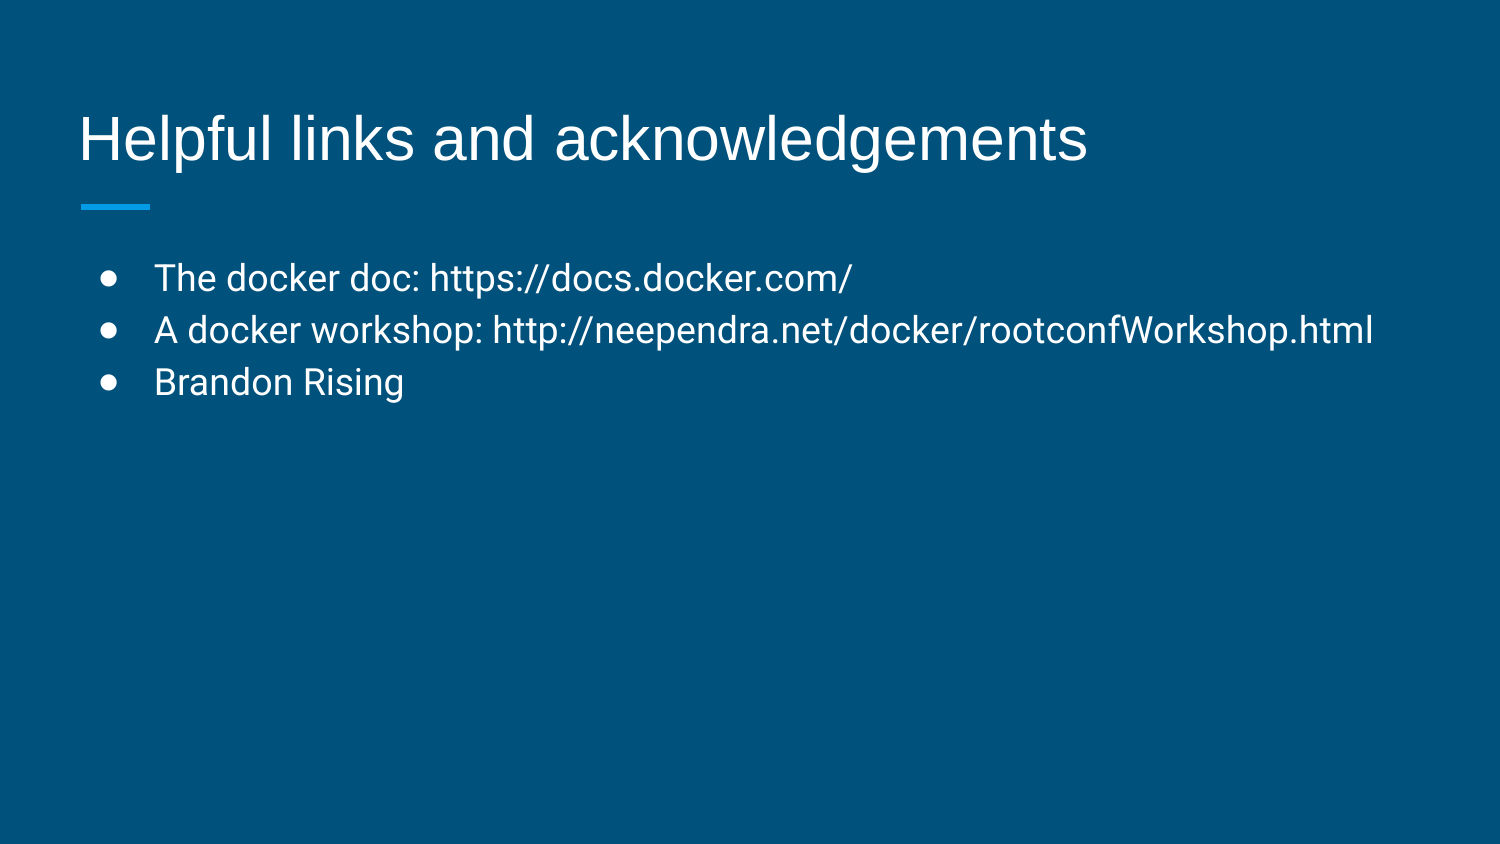

# Helpful links and acknowledgements
The docker doc: https://docs.docker.com/
A docker workshop: http://neependra.net/docker/rootconfWorkshop.html
Brandon Rising